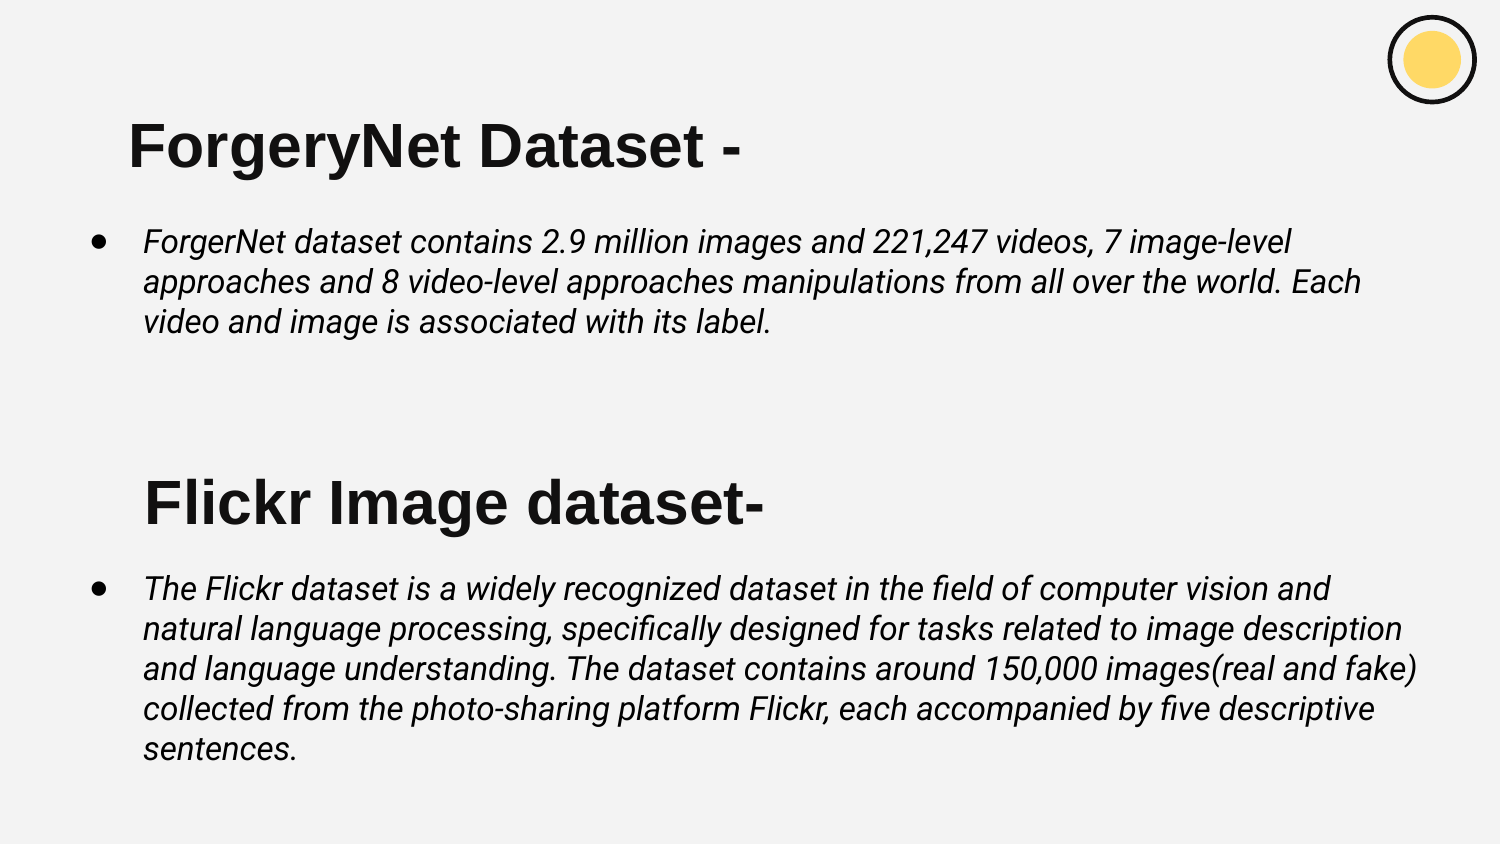

# ForgeryNet Dataset -
ForgerNet dataset contains 2.9 million images and 221,247 videos, 7 image-level approaches and 8 video-level approaches manipulations from all over the world. Each video and image is associated with its label.
Flickr Image dataset-
The Flickr dataset is a widely recognized dataset in the field of computer vision and natural language processing, specifically designed for tasks related to image description and language understanding. The dataset contains around 150,000 images(real and fake) collected from the photo-sharing platform Flickr, each accompanied by five descriptive sentences.